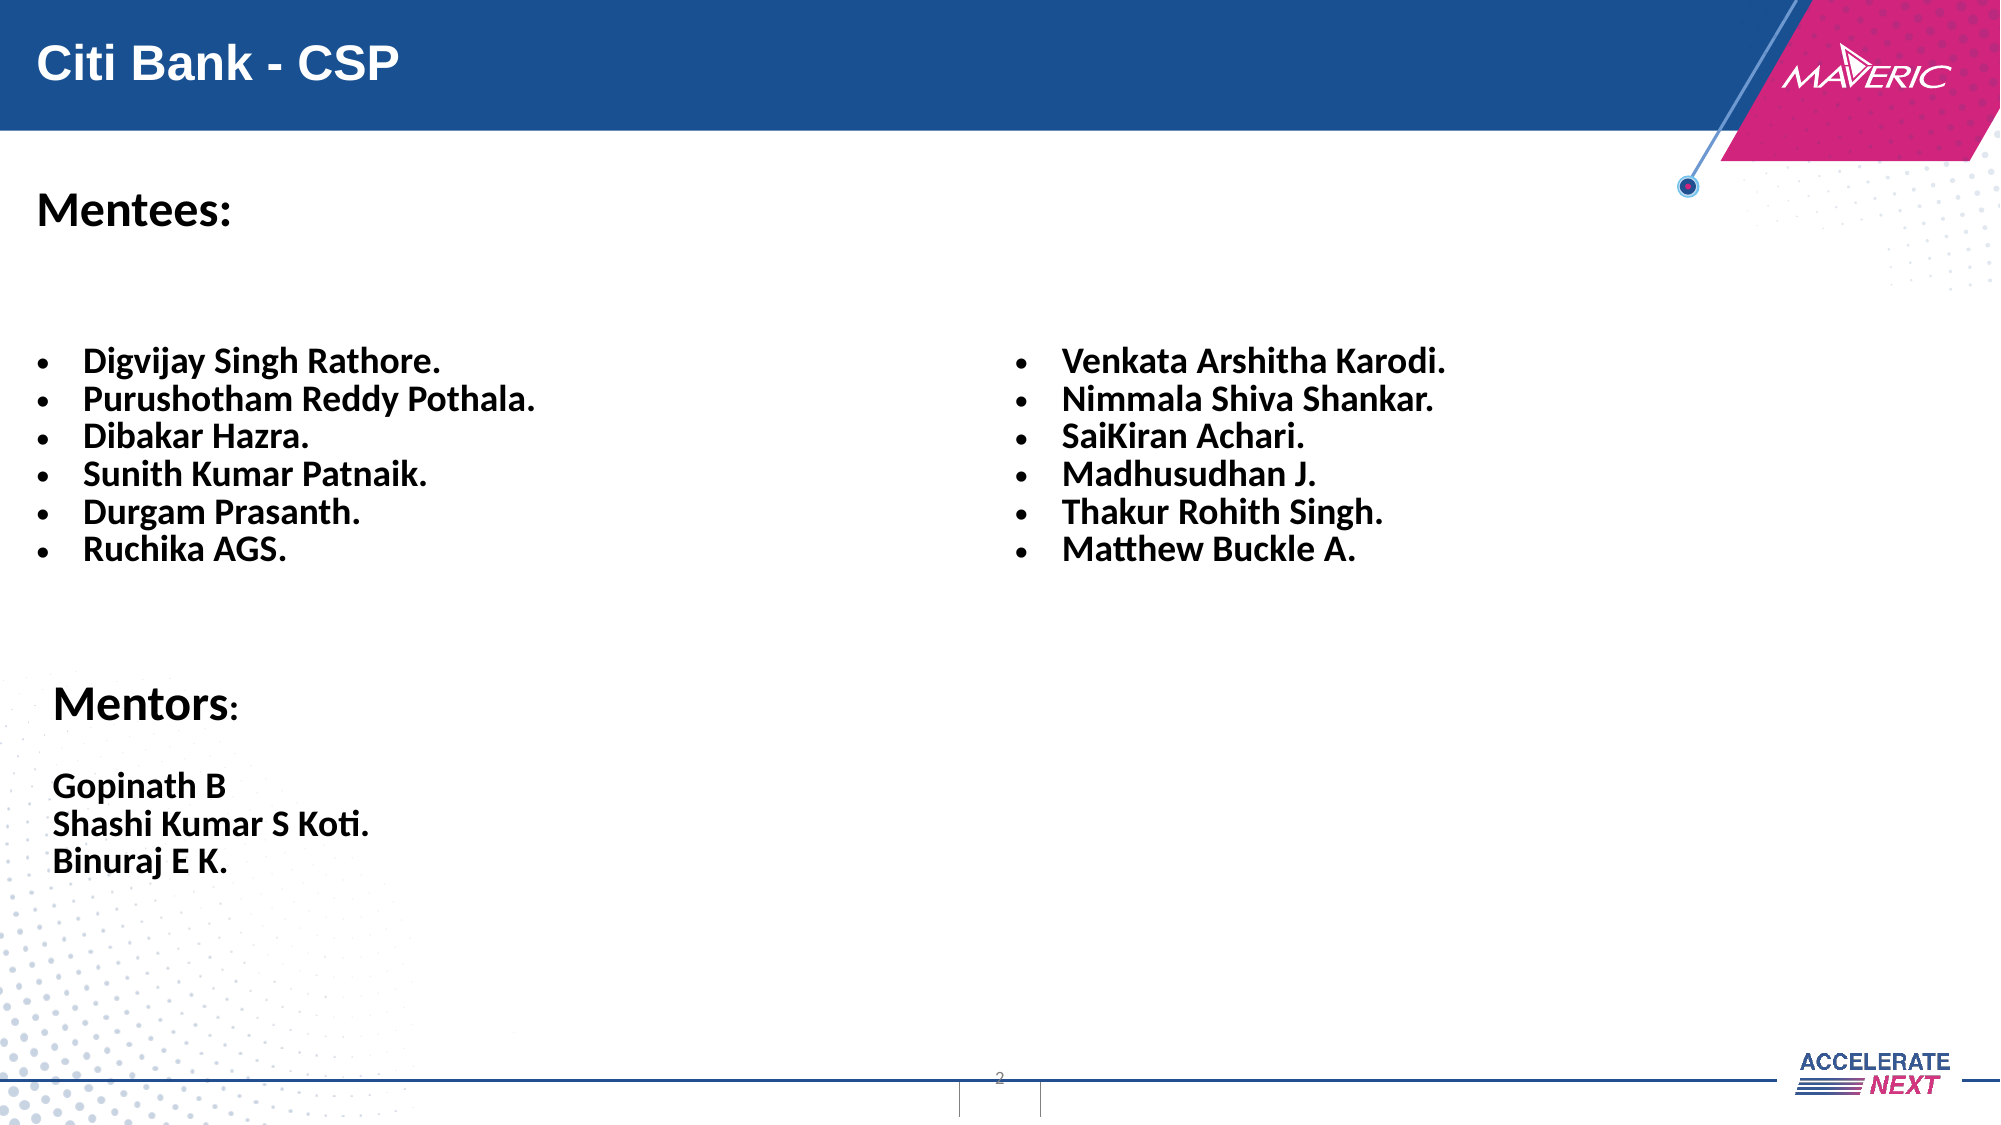

# Citi Bank - CSP
| Mentees: |  |
| --- | --- |
| Digvijay Singh Rathore. Purushotham Reddy Pothala. Dibakar Hazra. Sunith Kumar Patnaik. Durgam Prasanth. Ruchika AGS. |
| --- |
| Venkata Arshitha Karodi. Nimmala Shiva Shankar. SaiKiran Achari. Madhusudhan J. Thakur Rohith Singh. Matthew Buckle A. |
| --- |
| Mentors: Gopinath B Shashi Kumar S Koti. Binuraj E K. |
| --- |
2